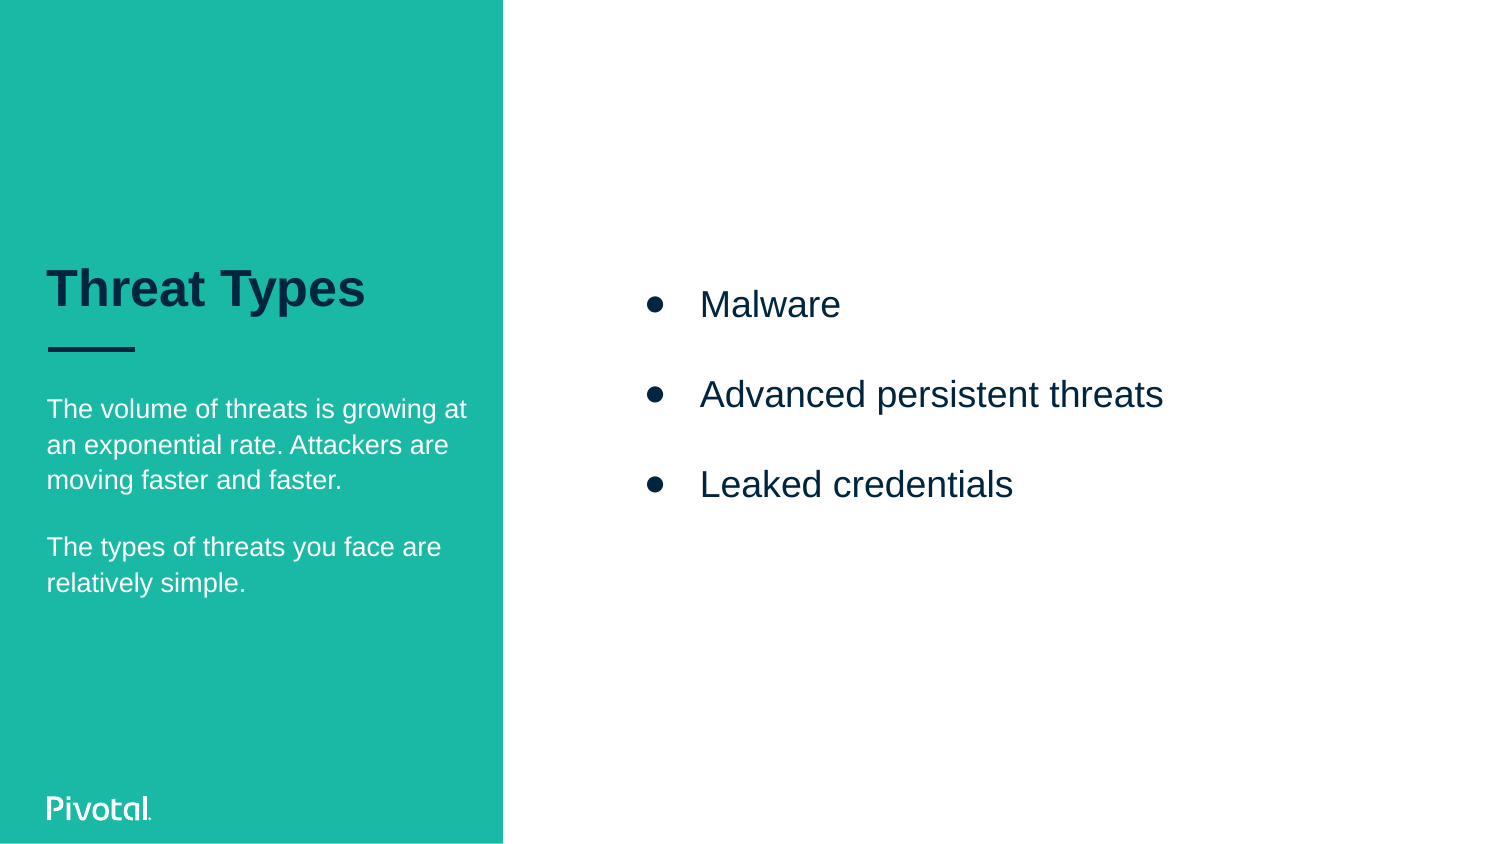

# Threat Types
Malware
Advanced persistent threats
Leaked credentials

The volume of threats is growing at an exponential rate. Attackers are moving faster and faster.
The types of threats you face are relatively simple.